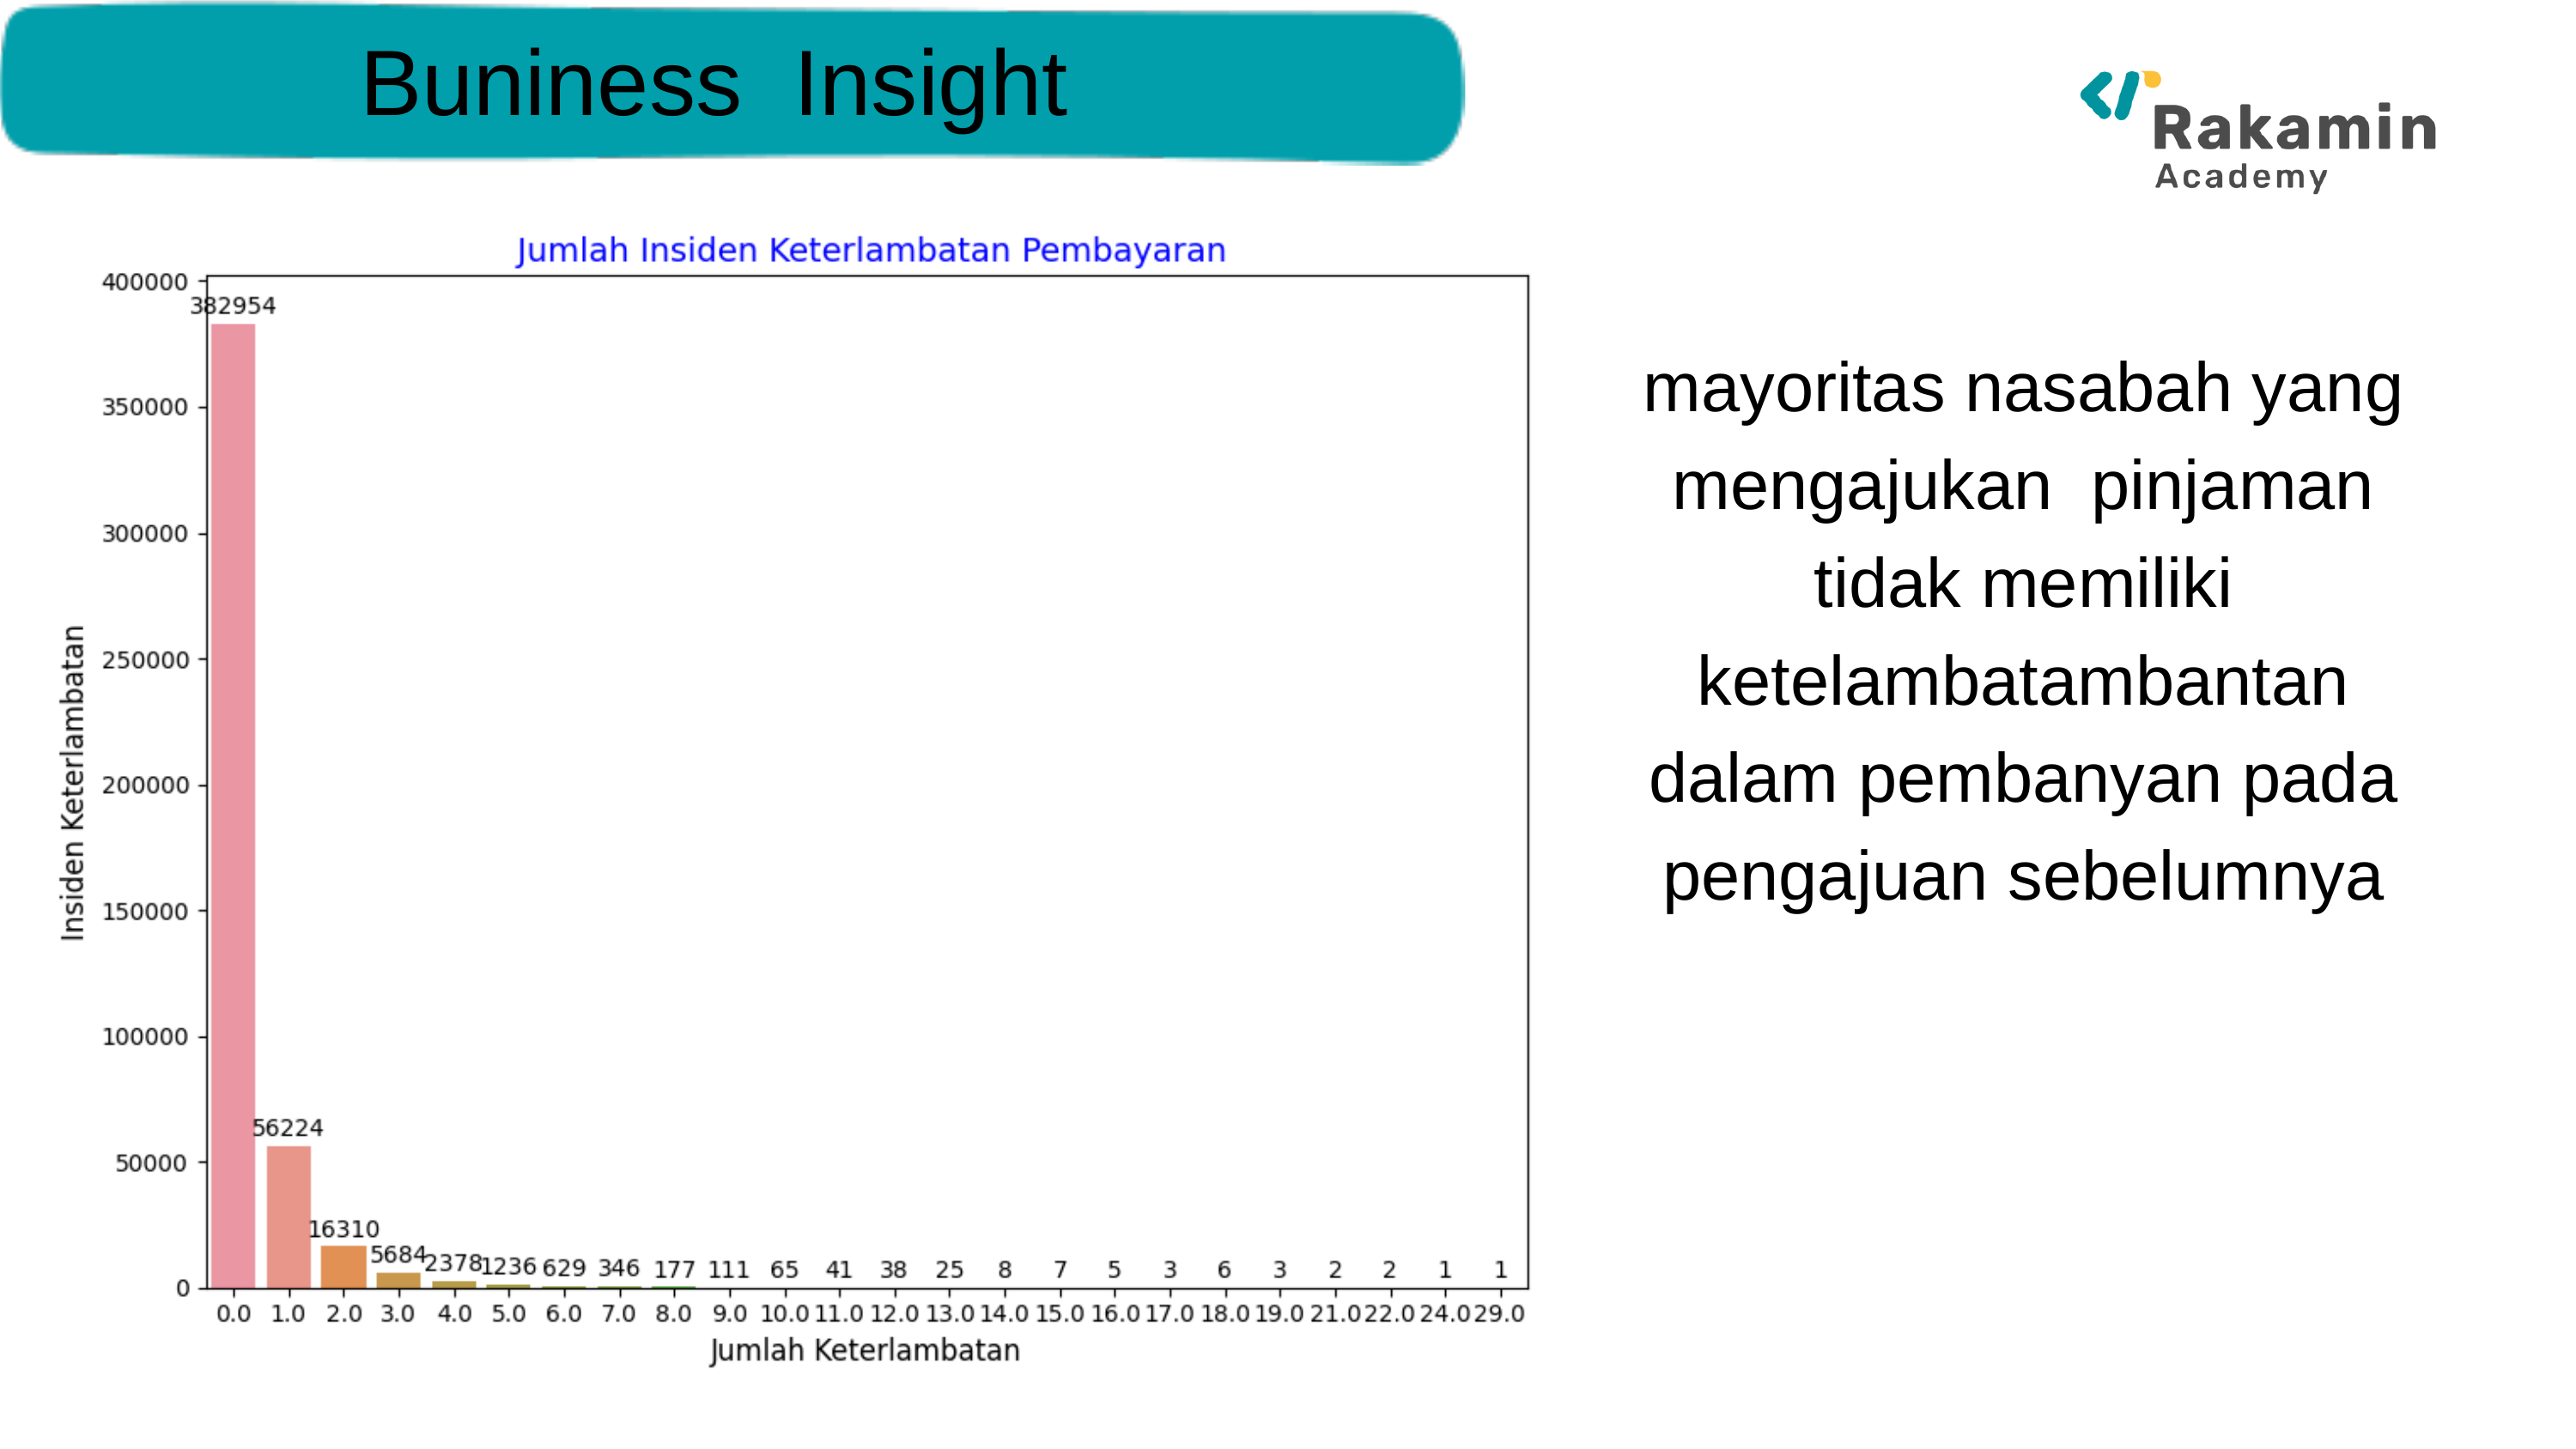

Buniness  Insight

mayoritas nasabah yang mengajukan  pinjaman tidak memiliki ketelambatambantan dalam pembanyan pada pengajuan sebelumnya